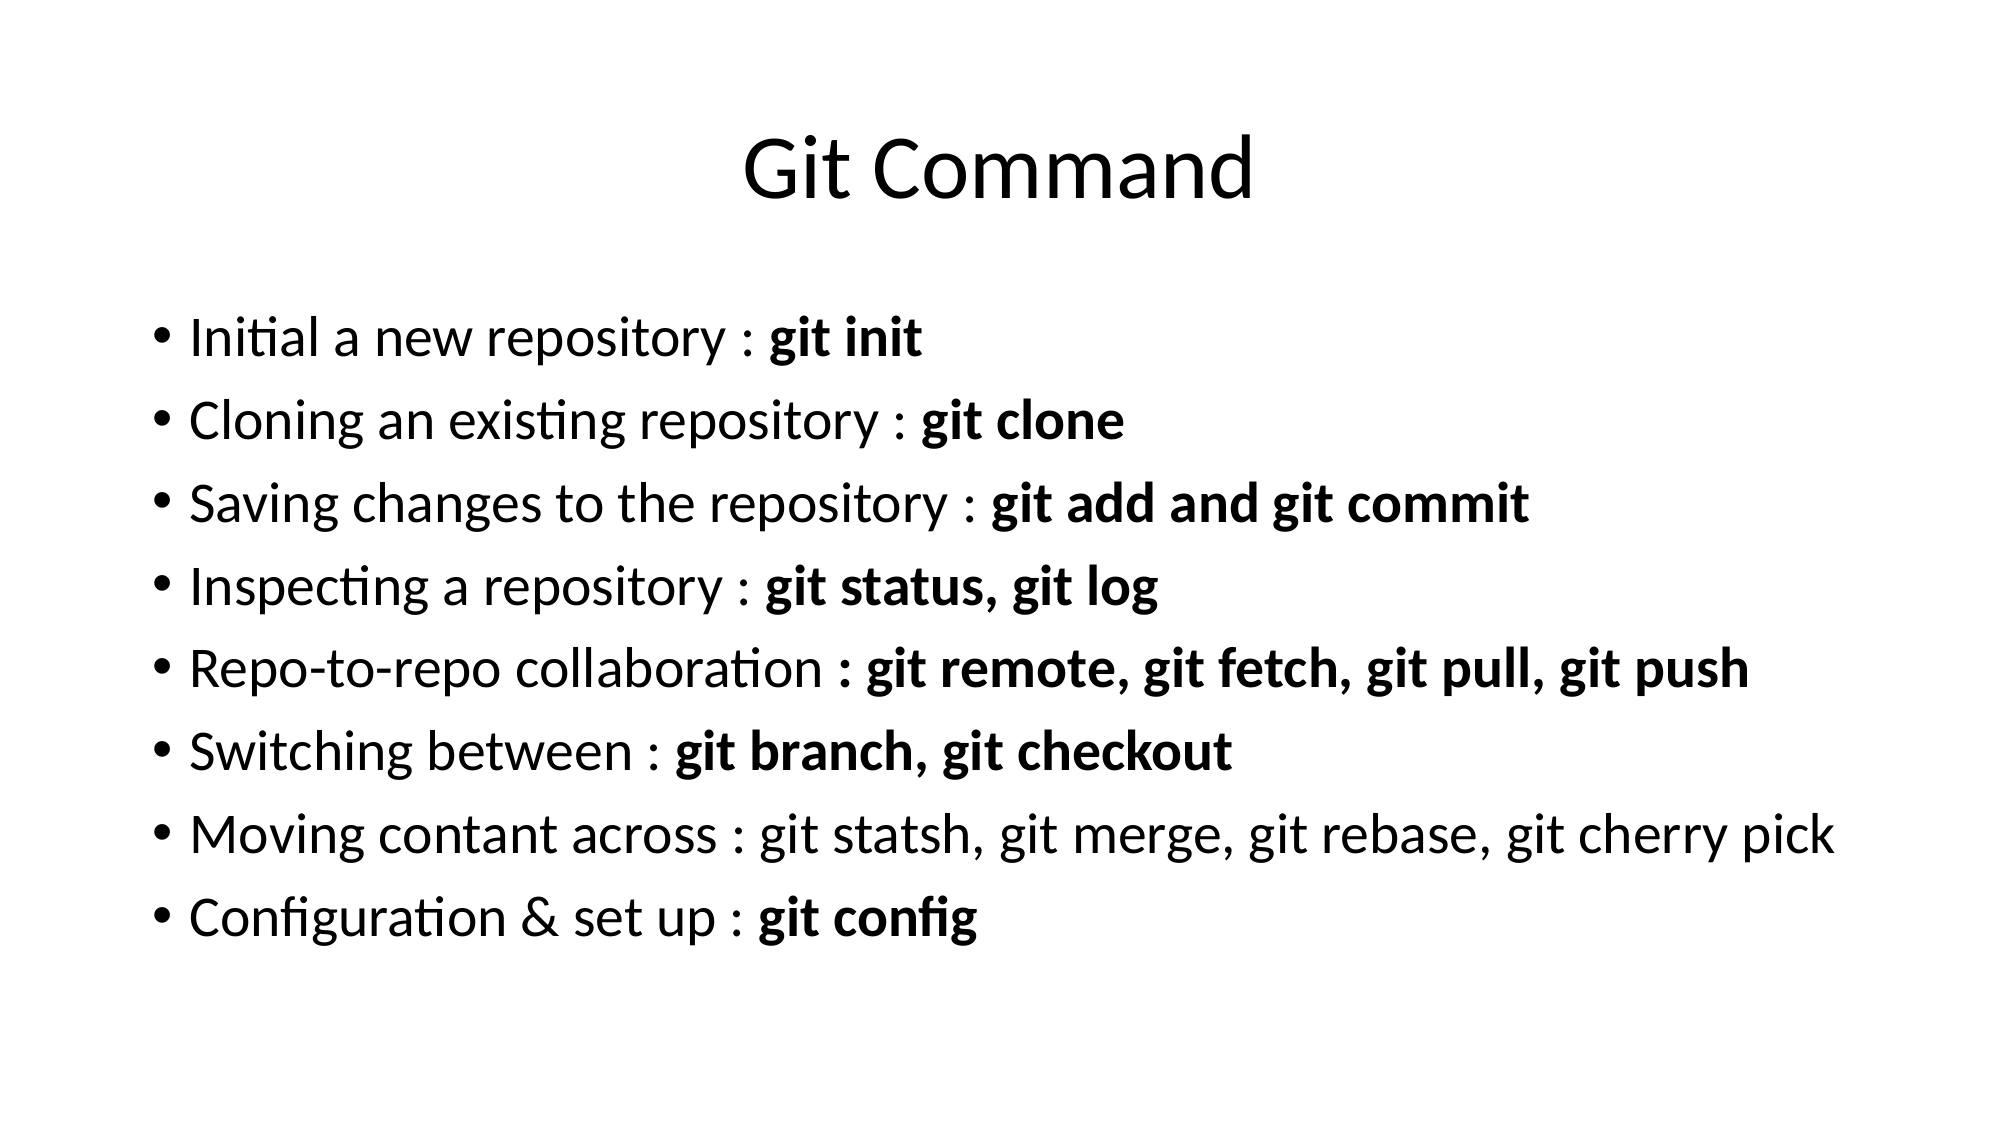

# Git Command
Initial a new repository : git init
Cloning an existing repository : git clone
Saving changes to the repository : git add and git commit
Inspecting a repository : git status, git log
Repo-to-repo collaboration : git remote, git fetch, git pull, git push
Switching between : git branch, git checkout
Moving contant across : git statsh, git merge, git rebase, git cherry pick
Configuration & set up : git config